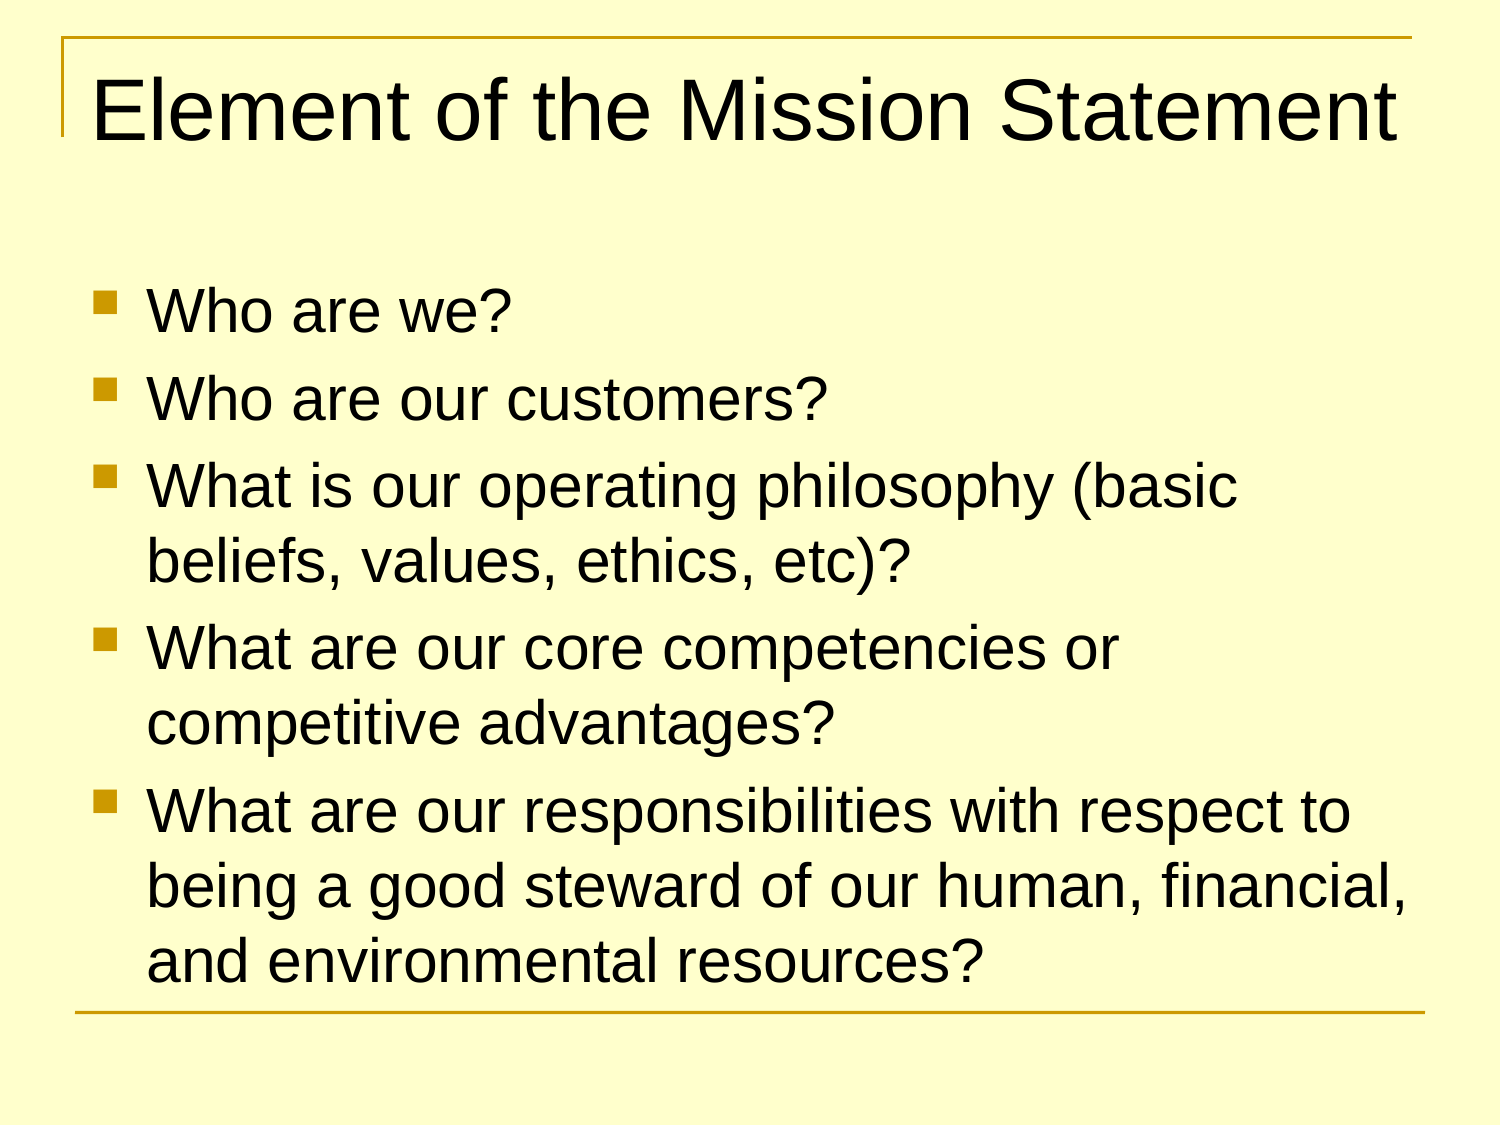

# Element of the Mission Statement
Who are we?
Who are our customers?
What is our operating philosophy (basic beliefs, values, ethics, etc)?
What are our core competencies or competitive advantages?
What are our responsibilities with respect to being a good steward of our human, financial, and environmental resources?